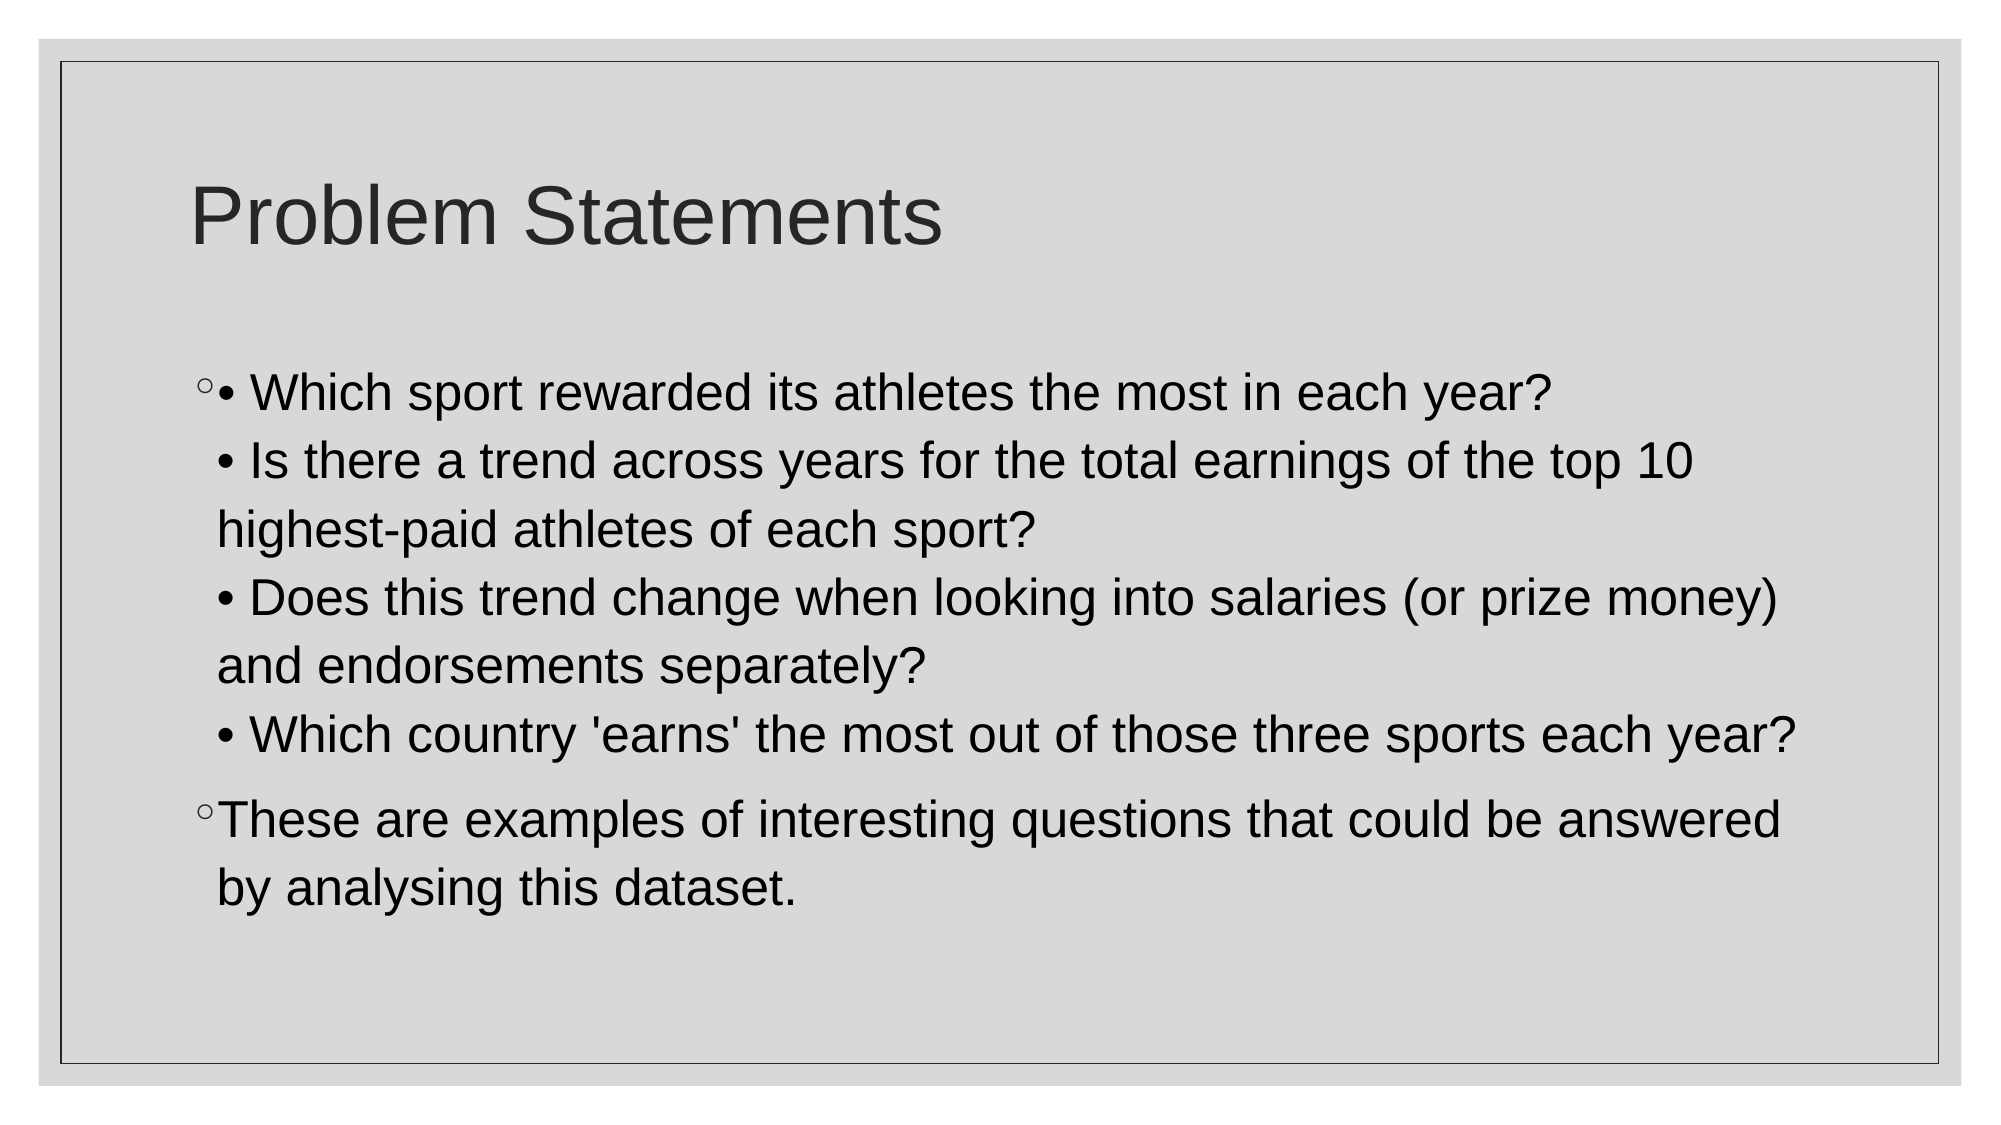

# Problem Statements
• Which sport rewarded its athletes the most in each year?
• Is there a trend across years for the total earnings of the top 10 highest-paid athletes of each sport?
• Does this trend change when looking into salaries (or prize money) and endorsements separately?
• Which country 'earns' the most out of those three sports each year?
These are examples of interesting questions that could be answered by analysing this dataset.